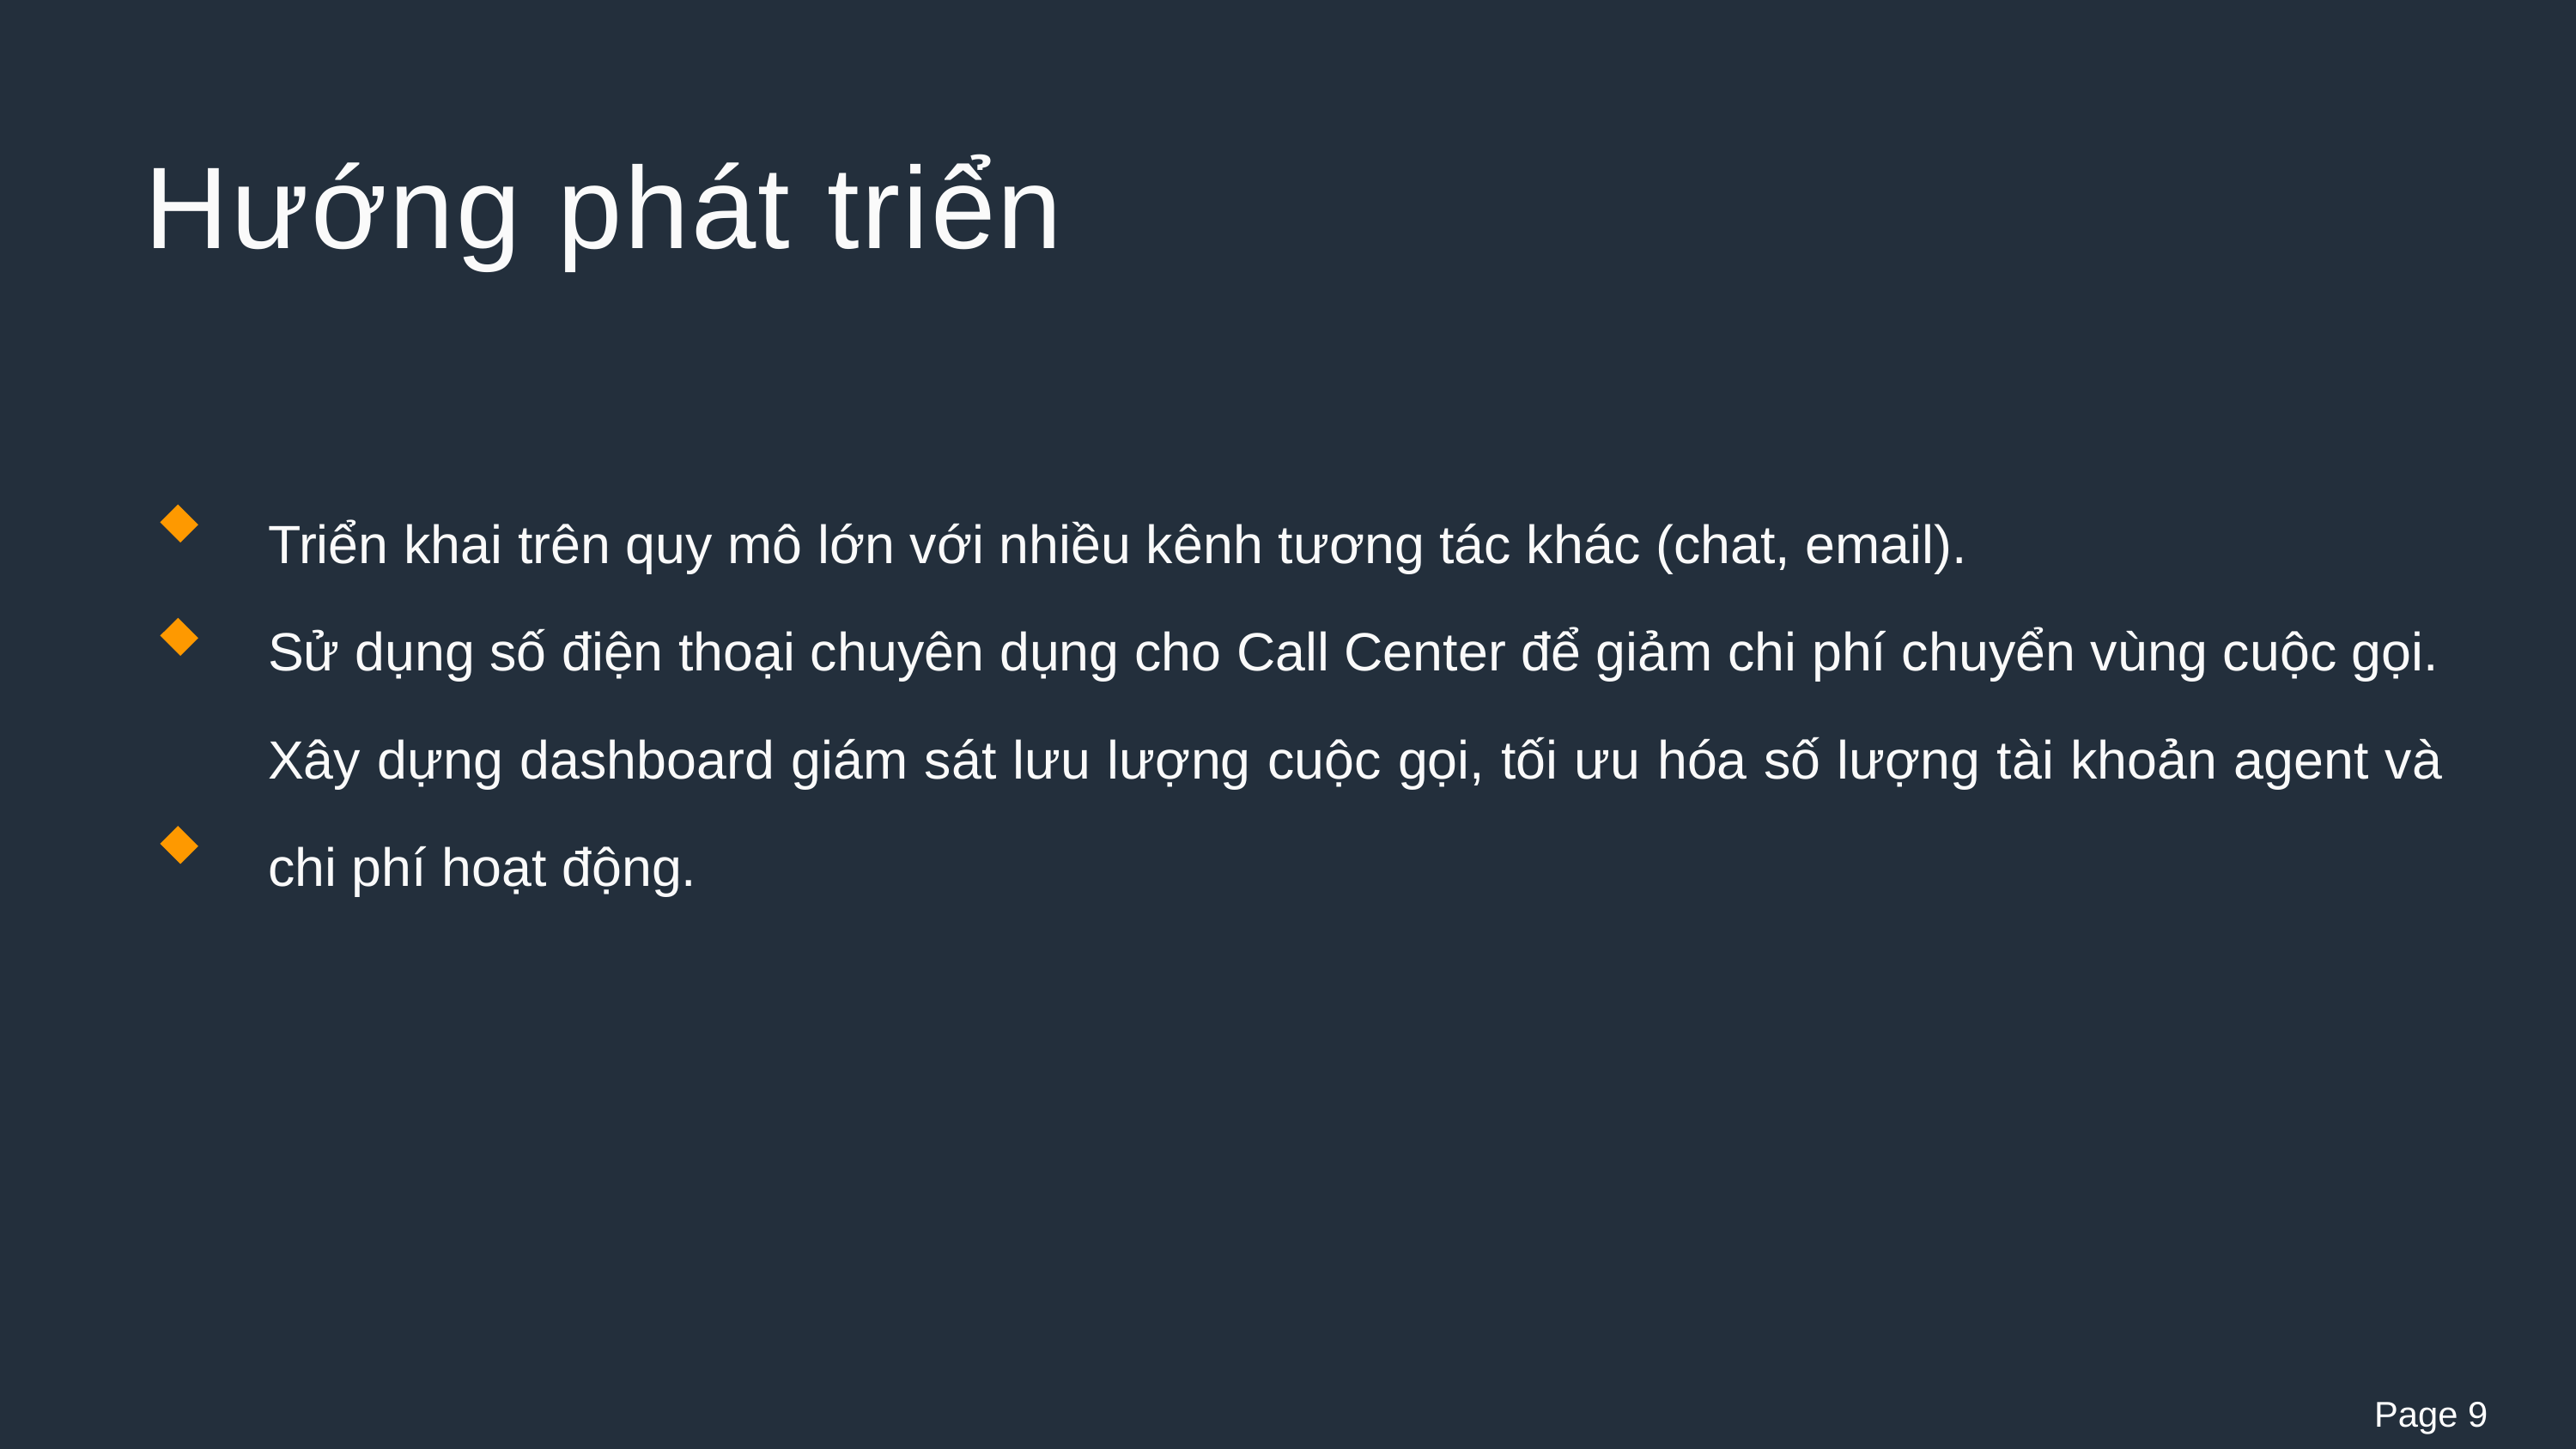

Hướng phát triển
Triển khai trên quy mô lớn với nhiều kênh tương tác khác (chat, email).
Sử dụng số điện thoại chuyên dụng cho Call Center để giảm chi phí chuyển vùng cuộc gọi.
Xây dựng dashboard giám sát lưu lượng cuộc gọi, tối ưu hóa số lượng tài khoản agent và chi phí hoạt động.

Page 9